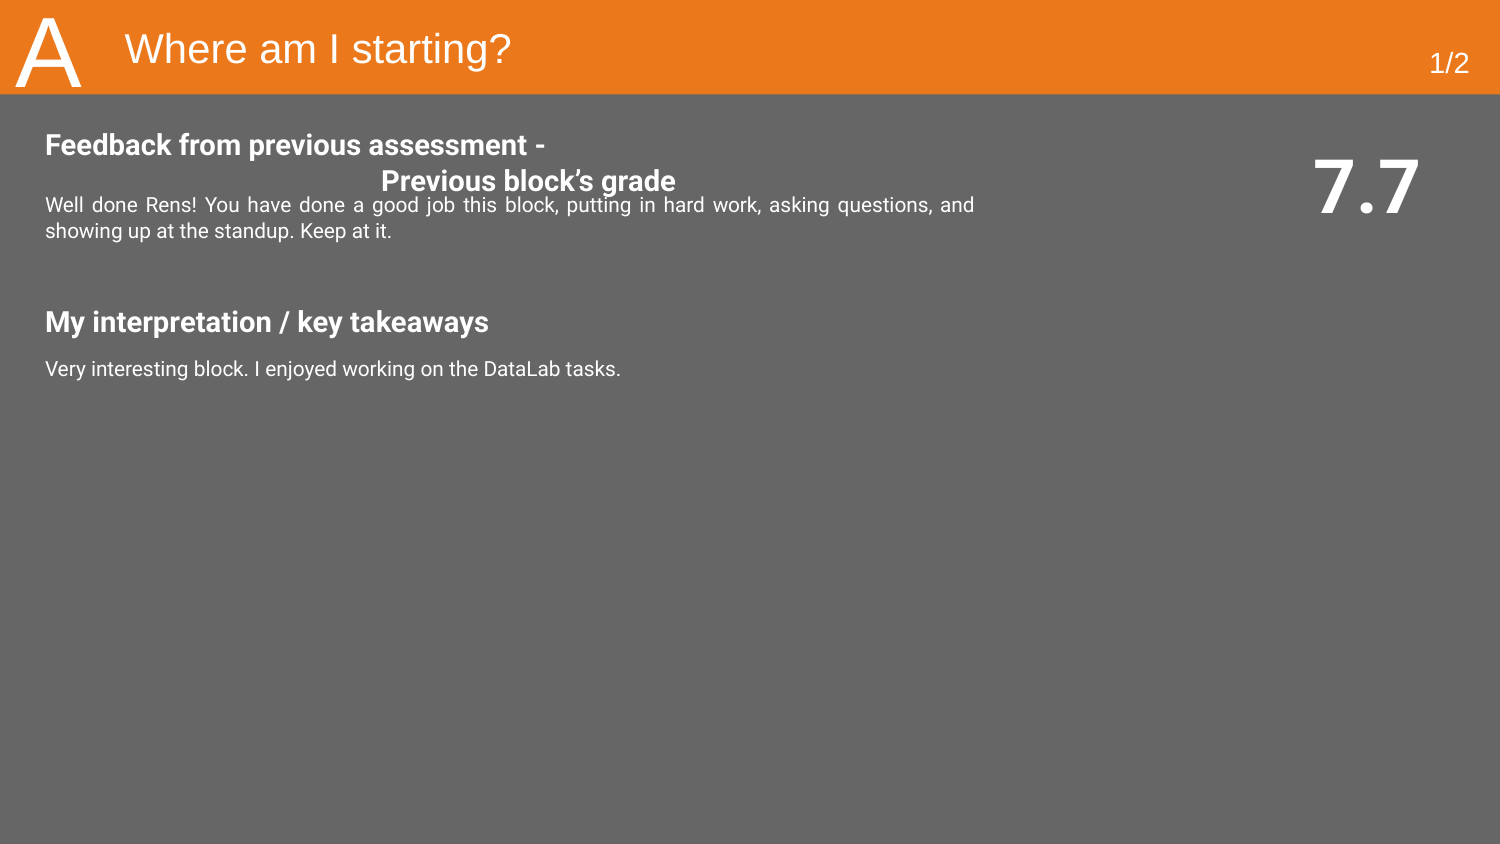

A
# Where am I starting?
1/2
Feedback from previous assessment -								     Previous block’s grade
7.7
Well done Rens! You have done a good job this block, putting in hard work, asking questions, and showing up at the standup. Keep at it.

My interpretation / key takeaways
Very interesting block. I enjoyed working on the DataLab tasks.